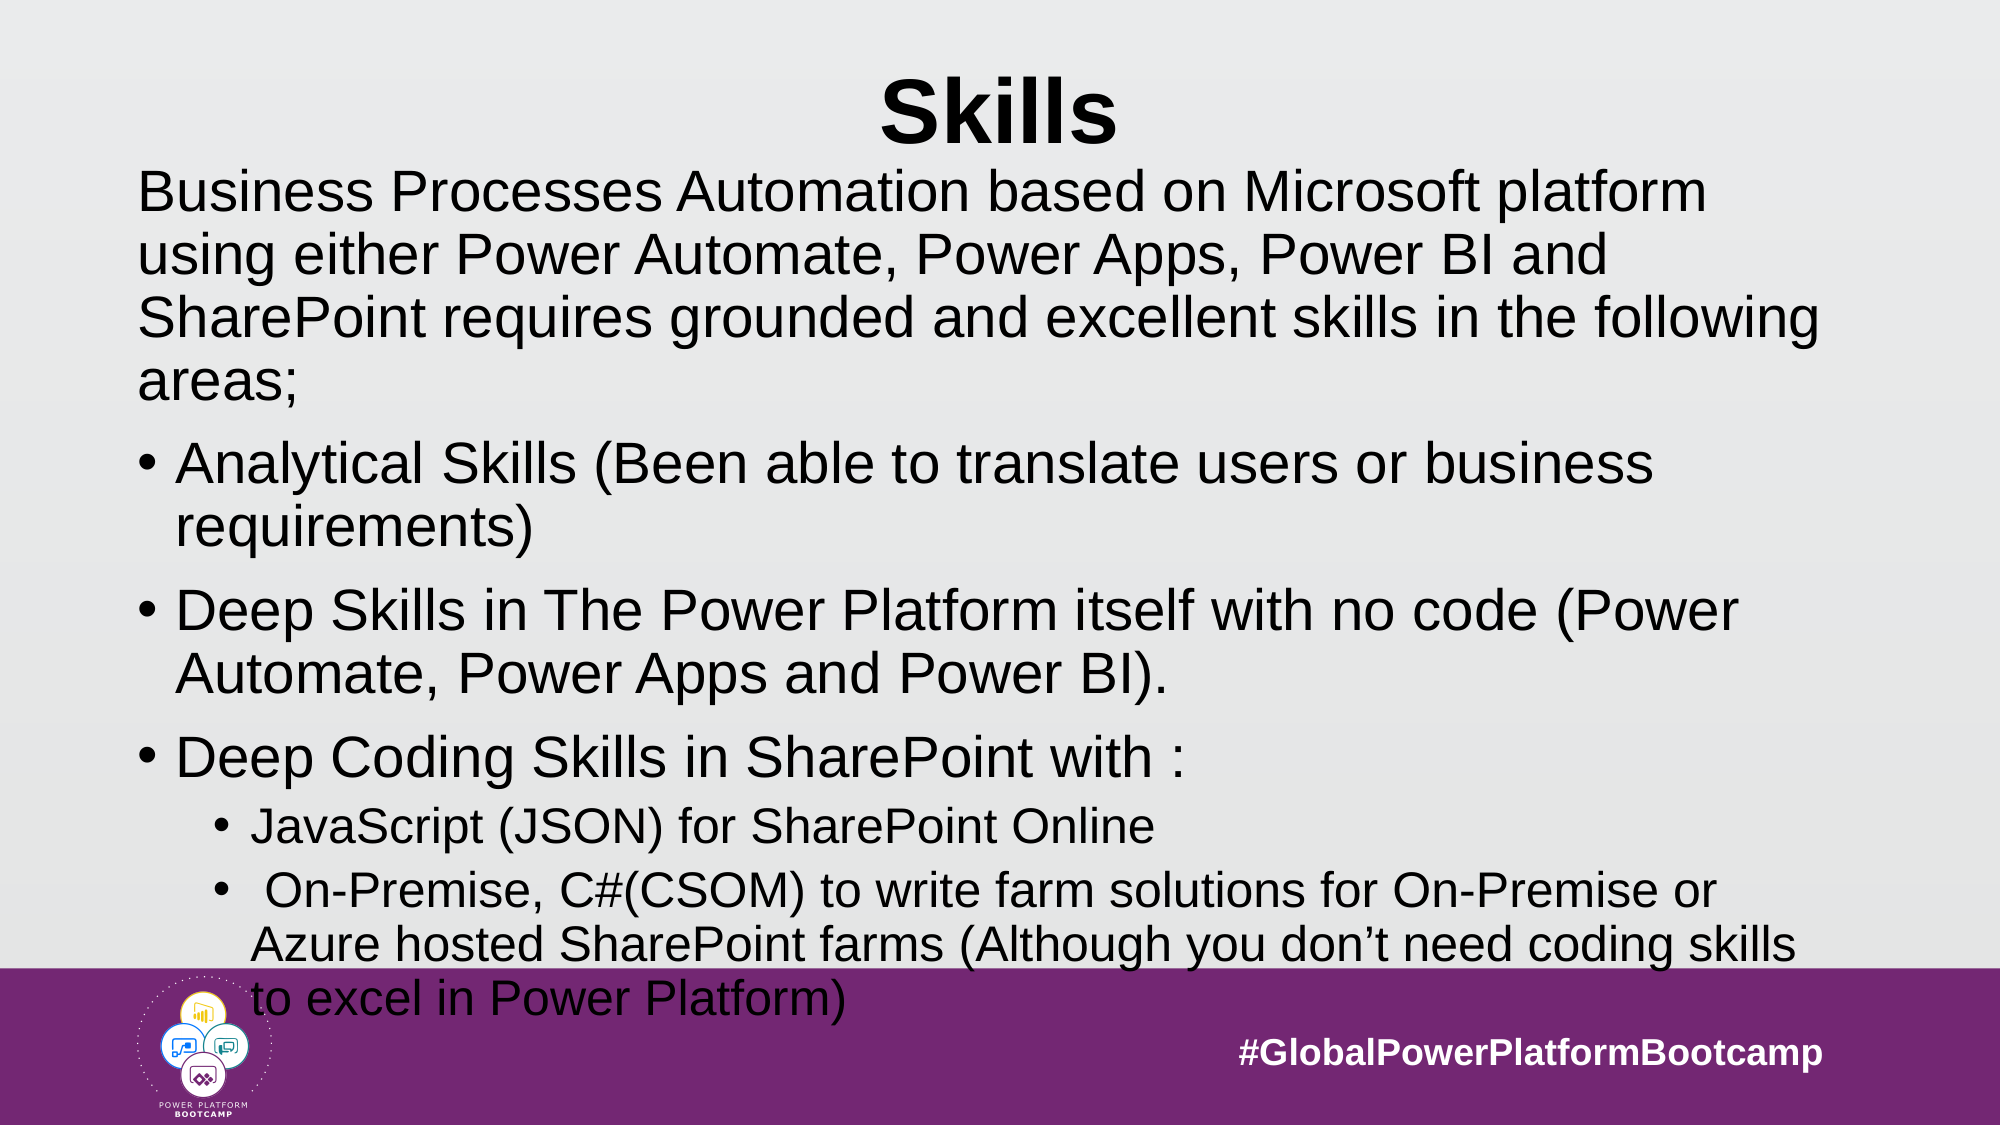

# Skills
Business Processes Automation based on Microsoft platform using either Power Automate, Power Apps, Power BI and SharePoint requires grounded and excellent skills in the following areas;
Analytical Skills (Been able to translate users or business requirements)
Deep Skills in The Power Platform itself with no code (Power Automate, Power Apps and Power BI).
Deep Coding Skills in SharePoint with :
JavaScript (JSON) for SharePoint Online
 On-Premise, C#(CSOM) to write farm solutions for On-Premise or Azure hosted SharePoint farms (Although you don’t need coding skills to excel in Power Platform)